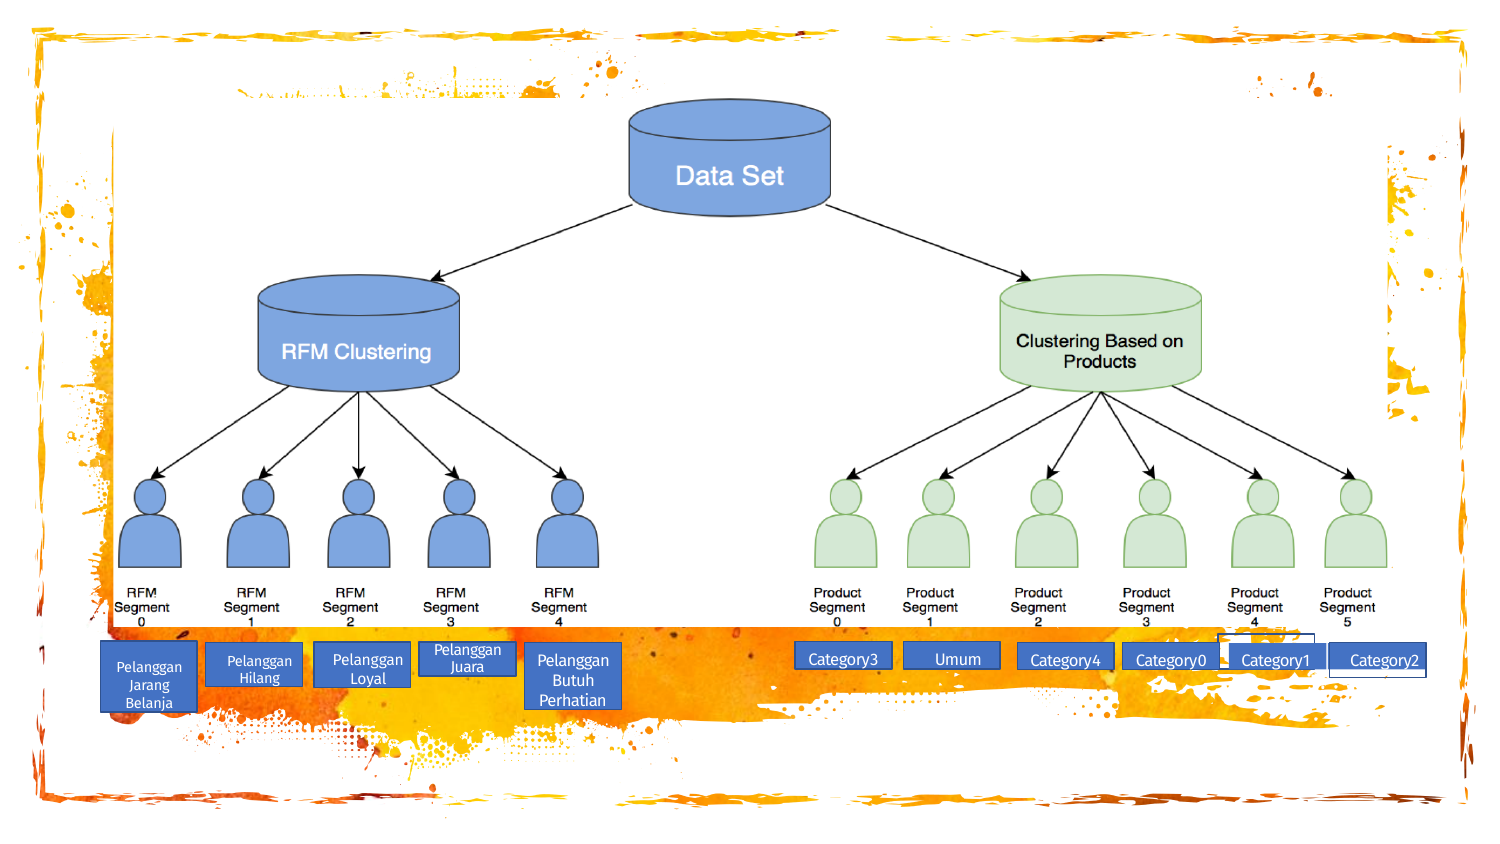

Pelanggan Jarang Belanja
Category3
Umum
Pelanggan Loyal
Pelanggan Juara
Pelanggan Hilang
Pelanggan Butuh Perhatian
Category4
Category0

Category1
Category2